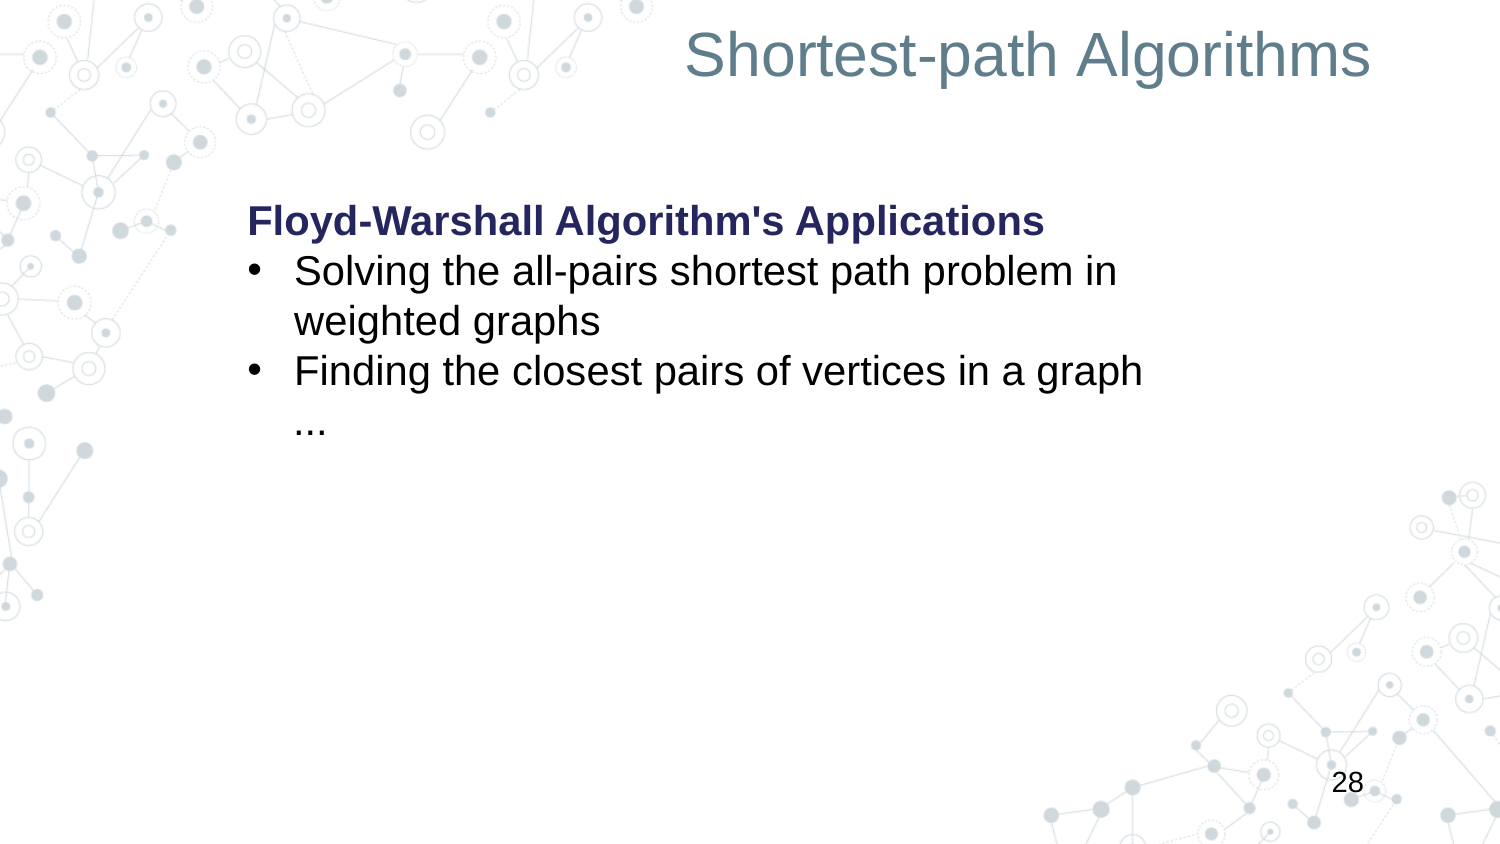

Shortest-path Algorithms
Floyd-Warshall Algorithm's Applications
Solving the all-pairs shortest path problem in weighted graphs
Finding the closest pairs of vertices in a graph
    ...